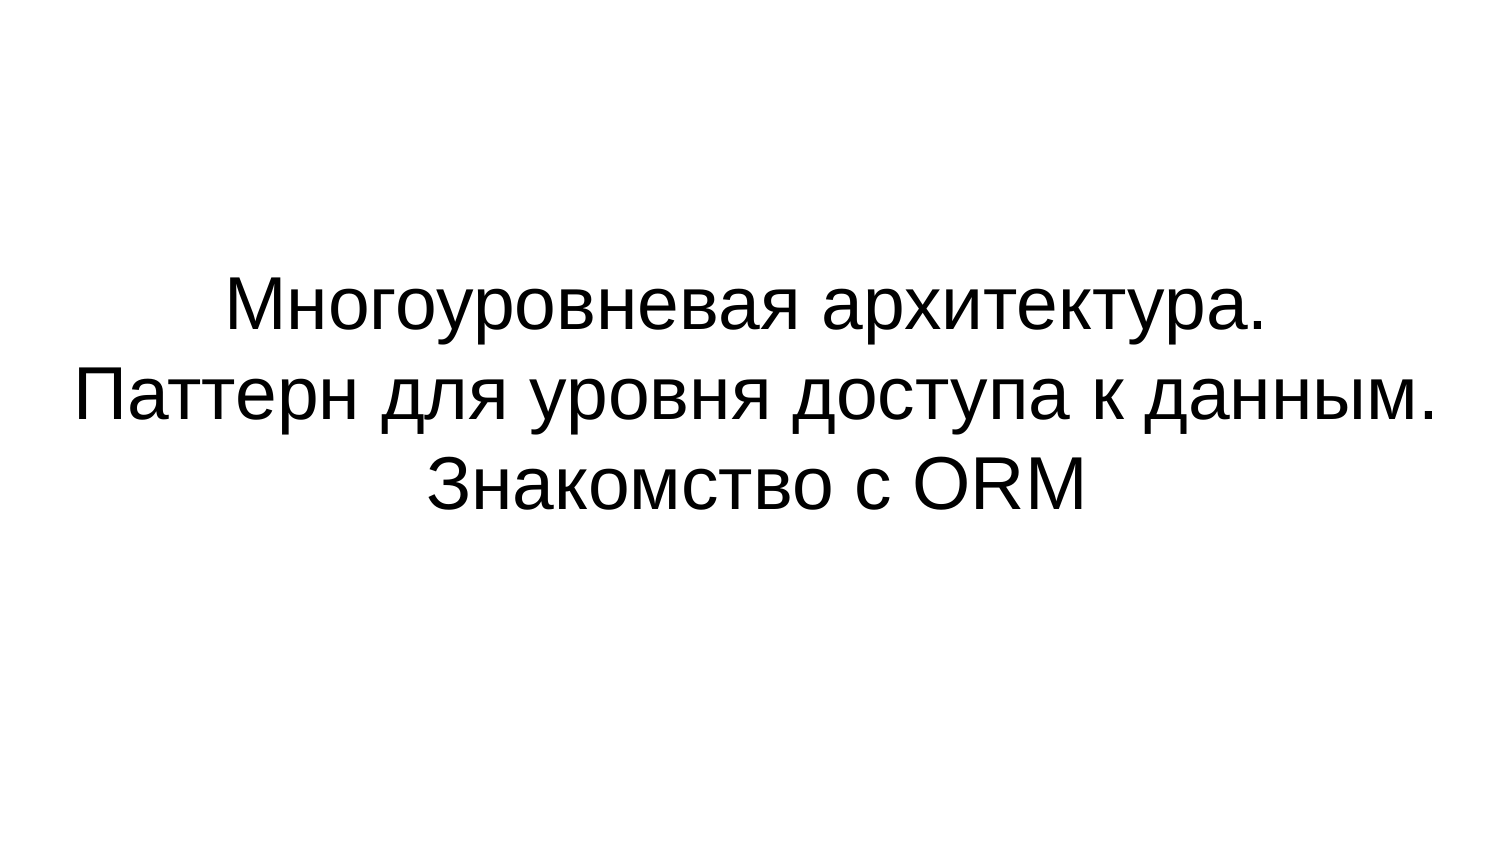

# Многоуровневая архитектура.
Паттерн для уровня доступа к данным.
Знакомство с ORM